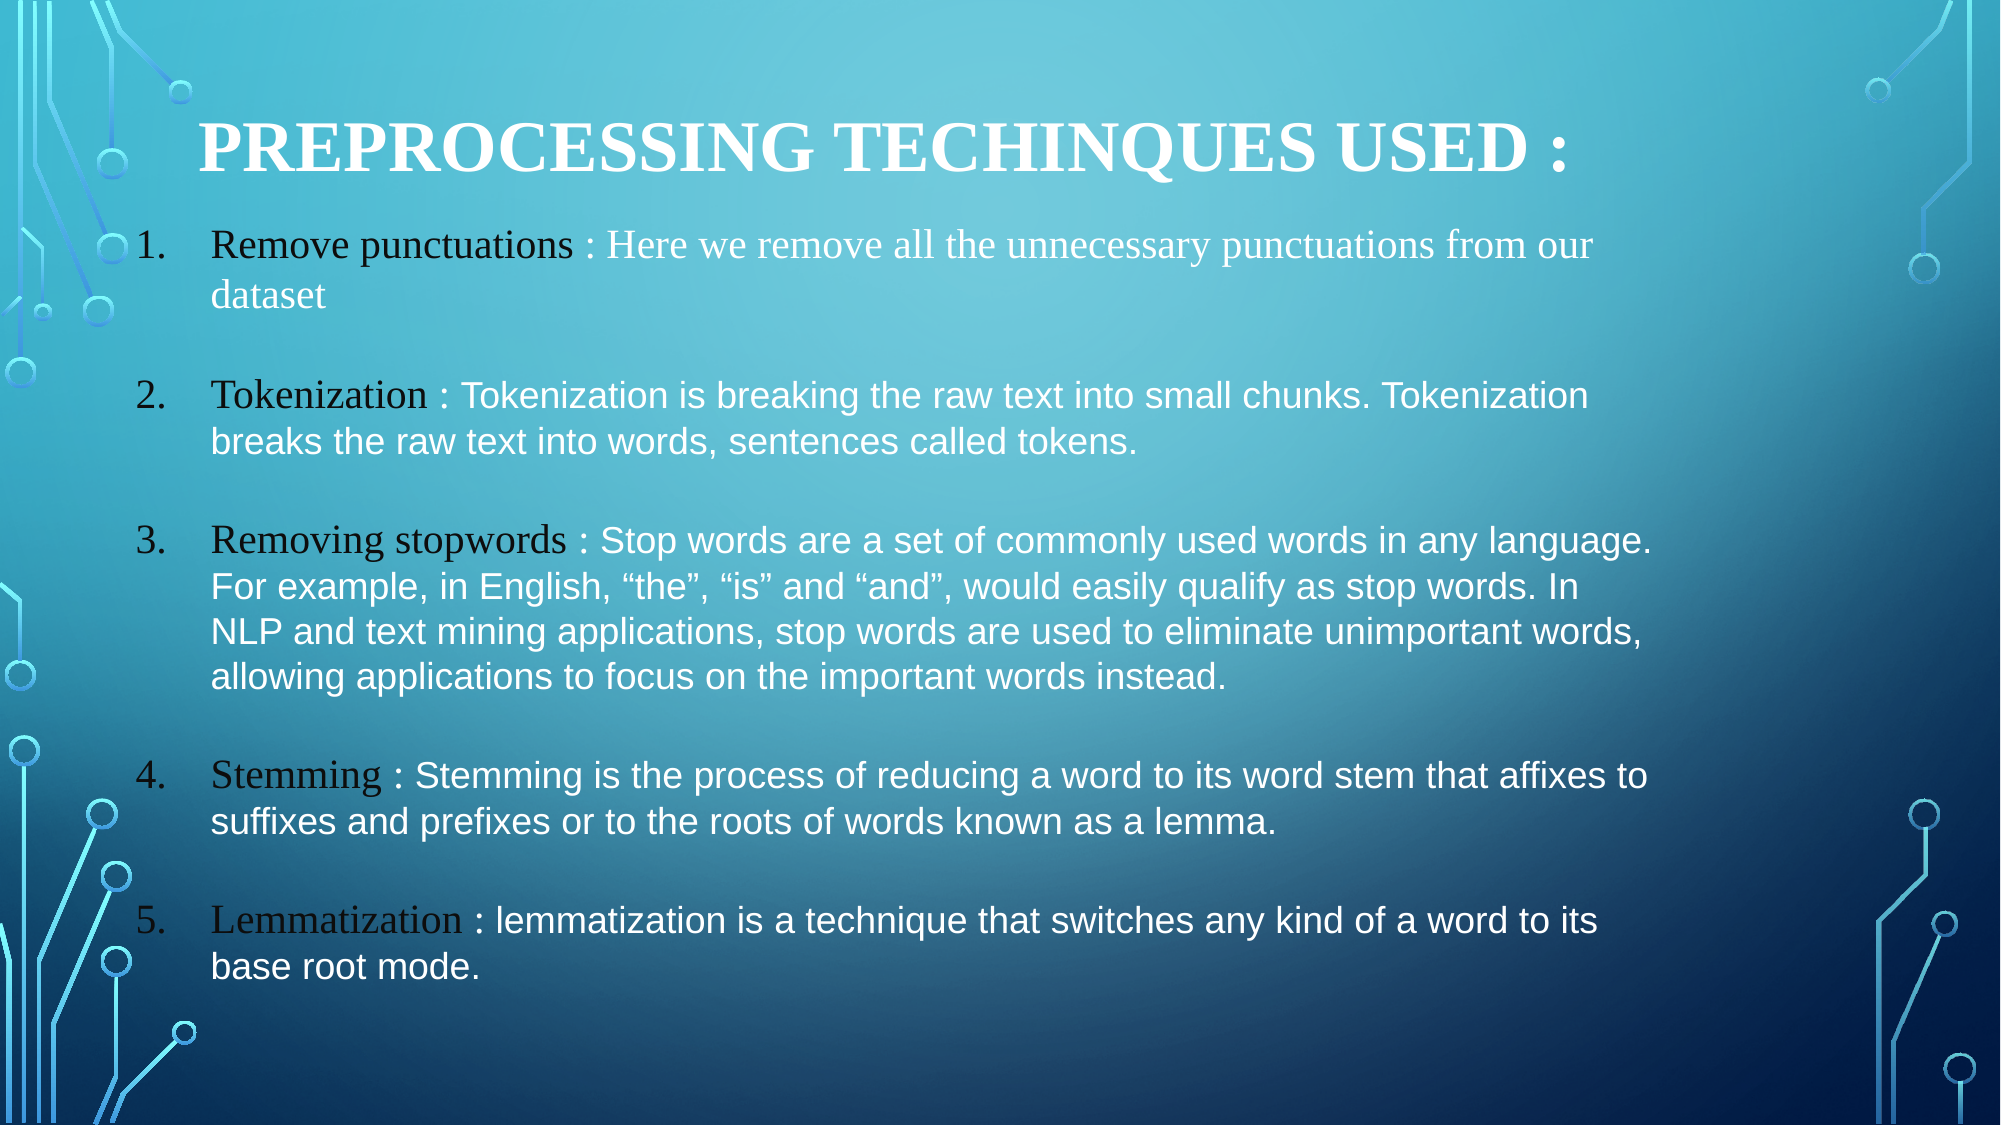

# Preprocessing Techinques Used :
Remove punctuations : Here we remove all the unnecessary punctuations from our dataset

Tokenization : Tokenization is breaking the raw text into small chunks. Tokenization breaks the raw text into words, sentences called tokens.

Removing stopwords : Stop words are a set of commonly used words in any language. For example, in English, “the”, “is” and “and”, would easily qualify as stop words. In NLP and text mining applications, stop words are used to eliminate unimportant words, allowing applications to focus on the important words instead.

Stemming : Stemming is the process of reducing a word to its word stem that affixes to suffixes and prefixes or to the roots of words known as a lemma.

Lemmatization : lemmatization is a technique that switches any kind of a word to its base root mode.